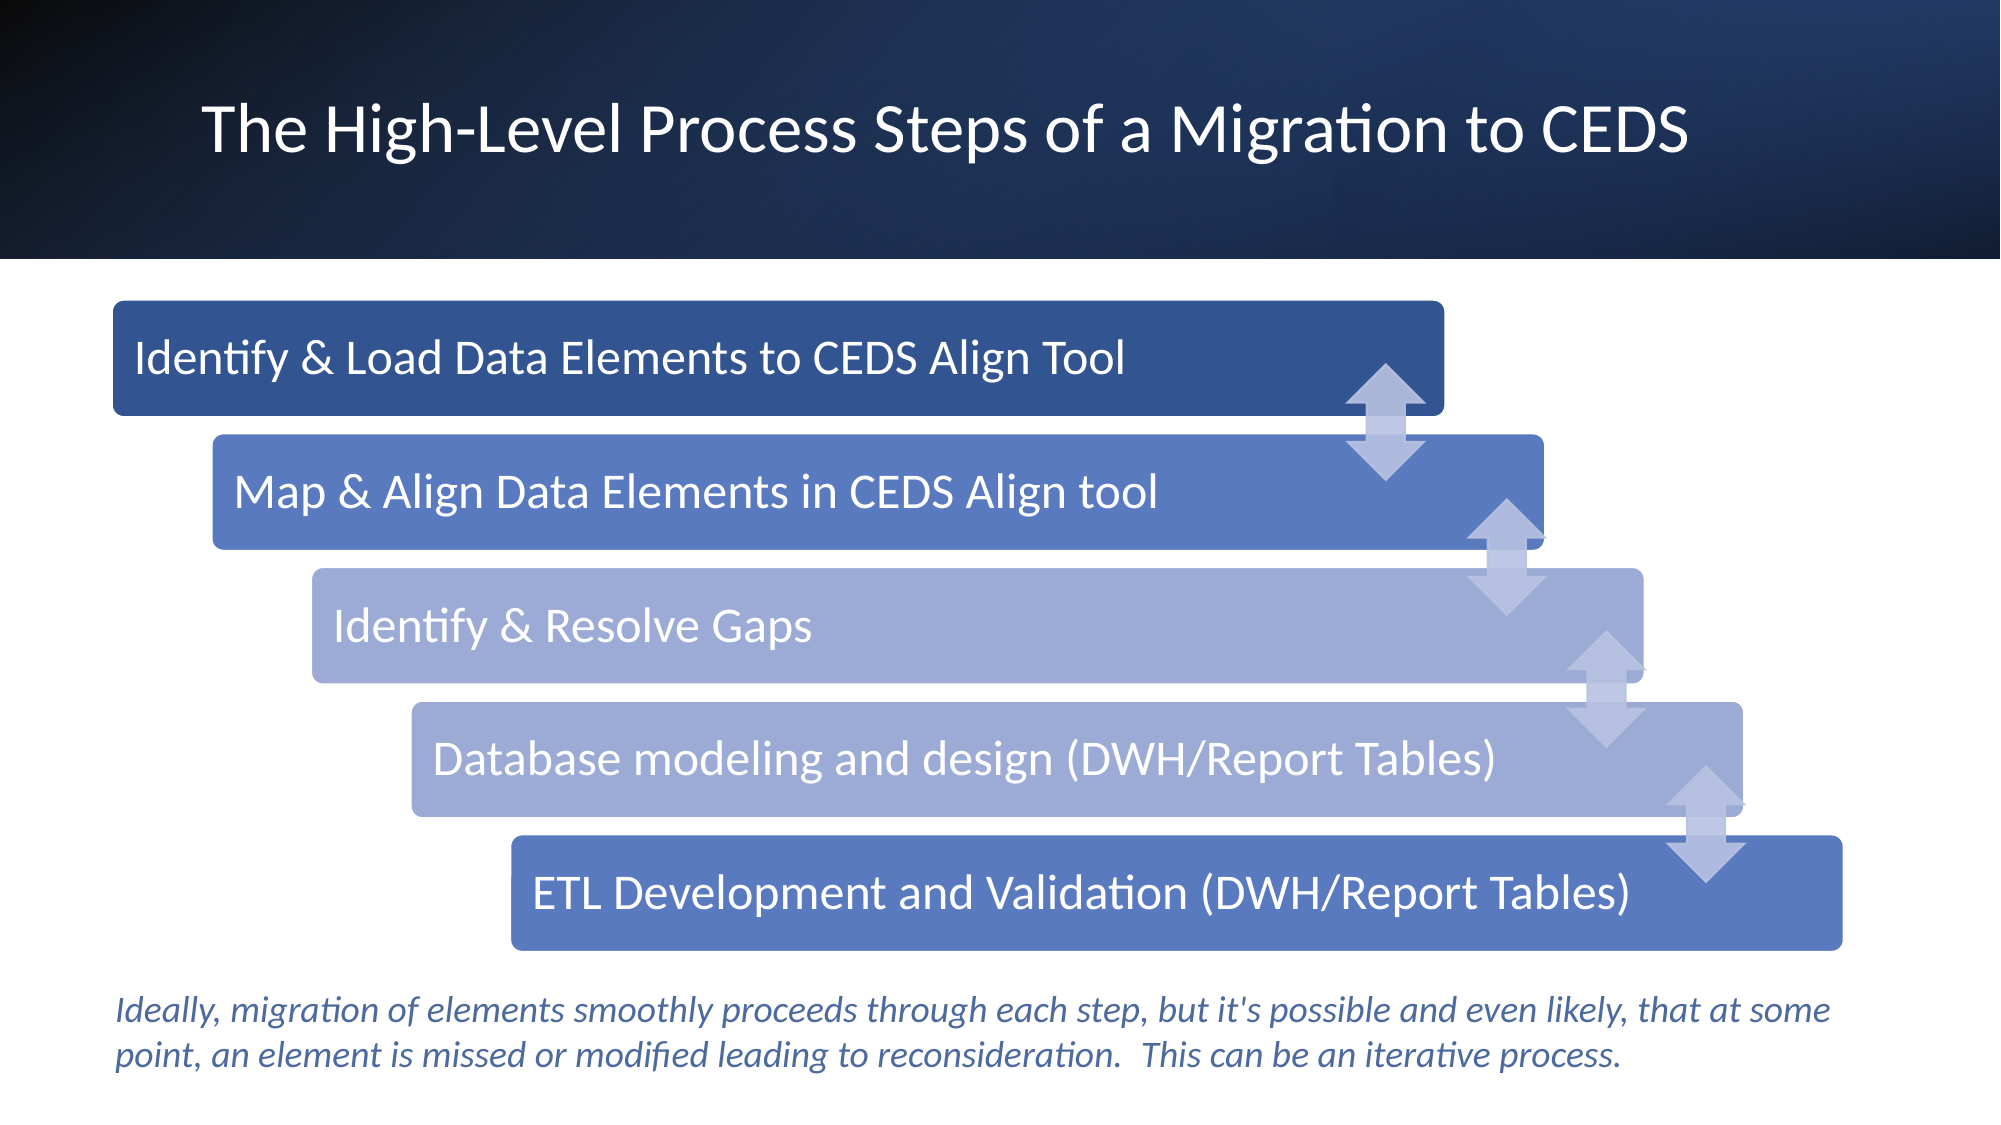

The High-Level Process Steps of a Migration to CEDS
Identify & Load Data Elements to CEDS Align Tool
Map & Align Data Elements in CEDS Align tool
Identify & Resolve Gaps
Database modeling and design (DWH/Report Tables)
ETL Development and Validation (DWH/Report Tables)

Ideally, migration of elements smoothly proceeds through each step, but it's possible and even likely, that at some point, an element is missed or modified leading to reconsideration.  This can be an iterative process.